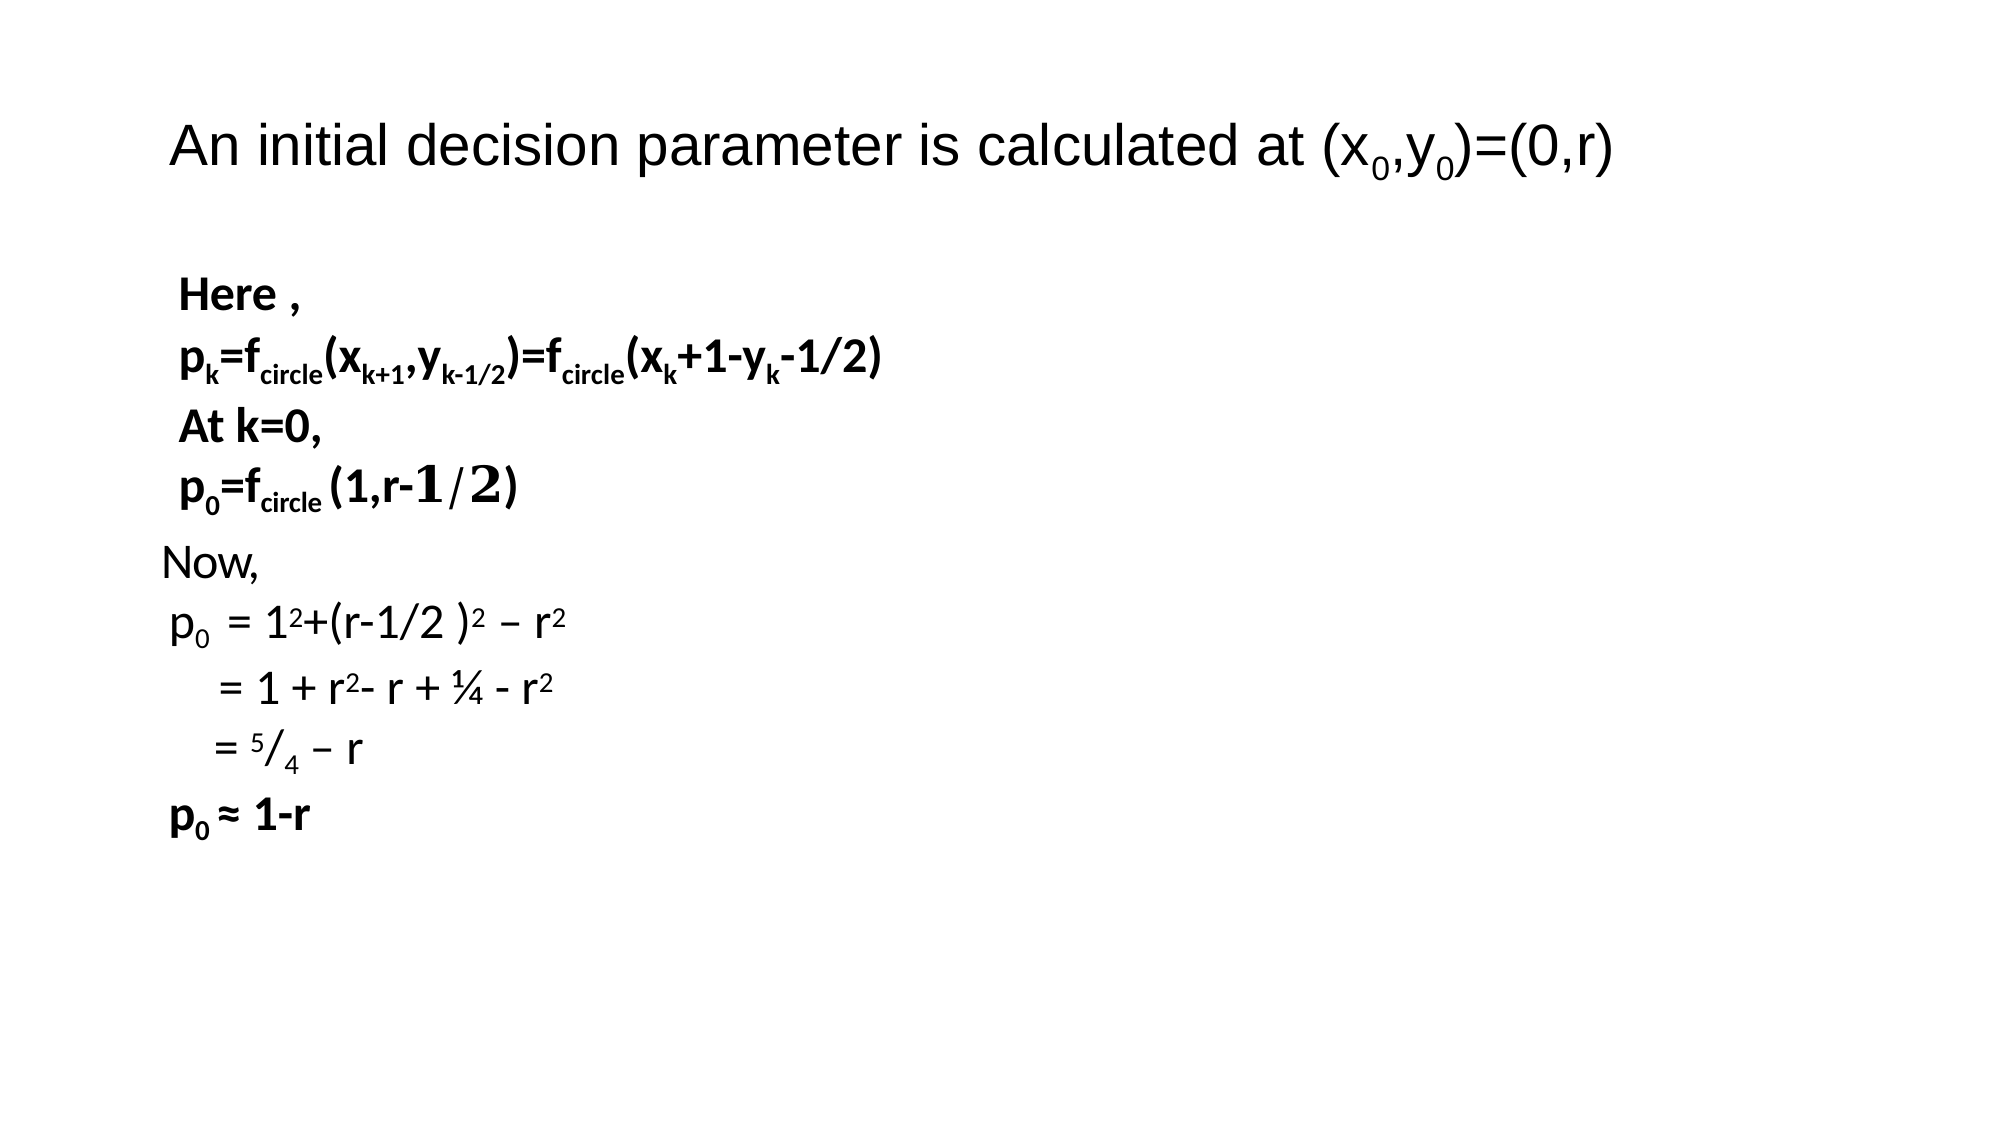

An initial decision parameter is calculated at (x0,y0)=(0,r)

Here ,
pk=fcircle(xk+1,yk-1/2)=fcircle(xk+1-yk-1/2)
At k=0,
p0=fcircle (1,r-𝟏/𝟐)

Now,
p0 = 12+(r-1/2 )2 – r2
= 1 + r2- r + ¼ - r2
= 5/4 – r
p0 ≈ 1-r